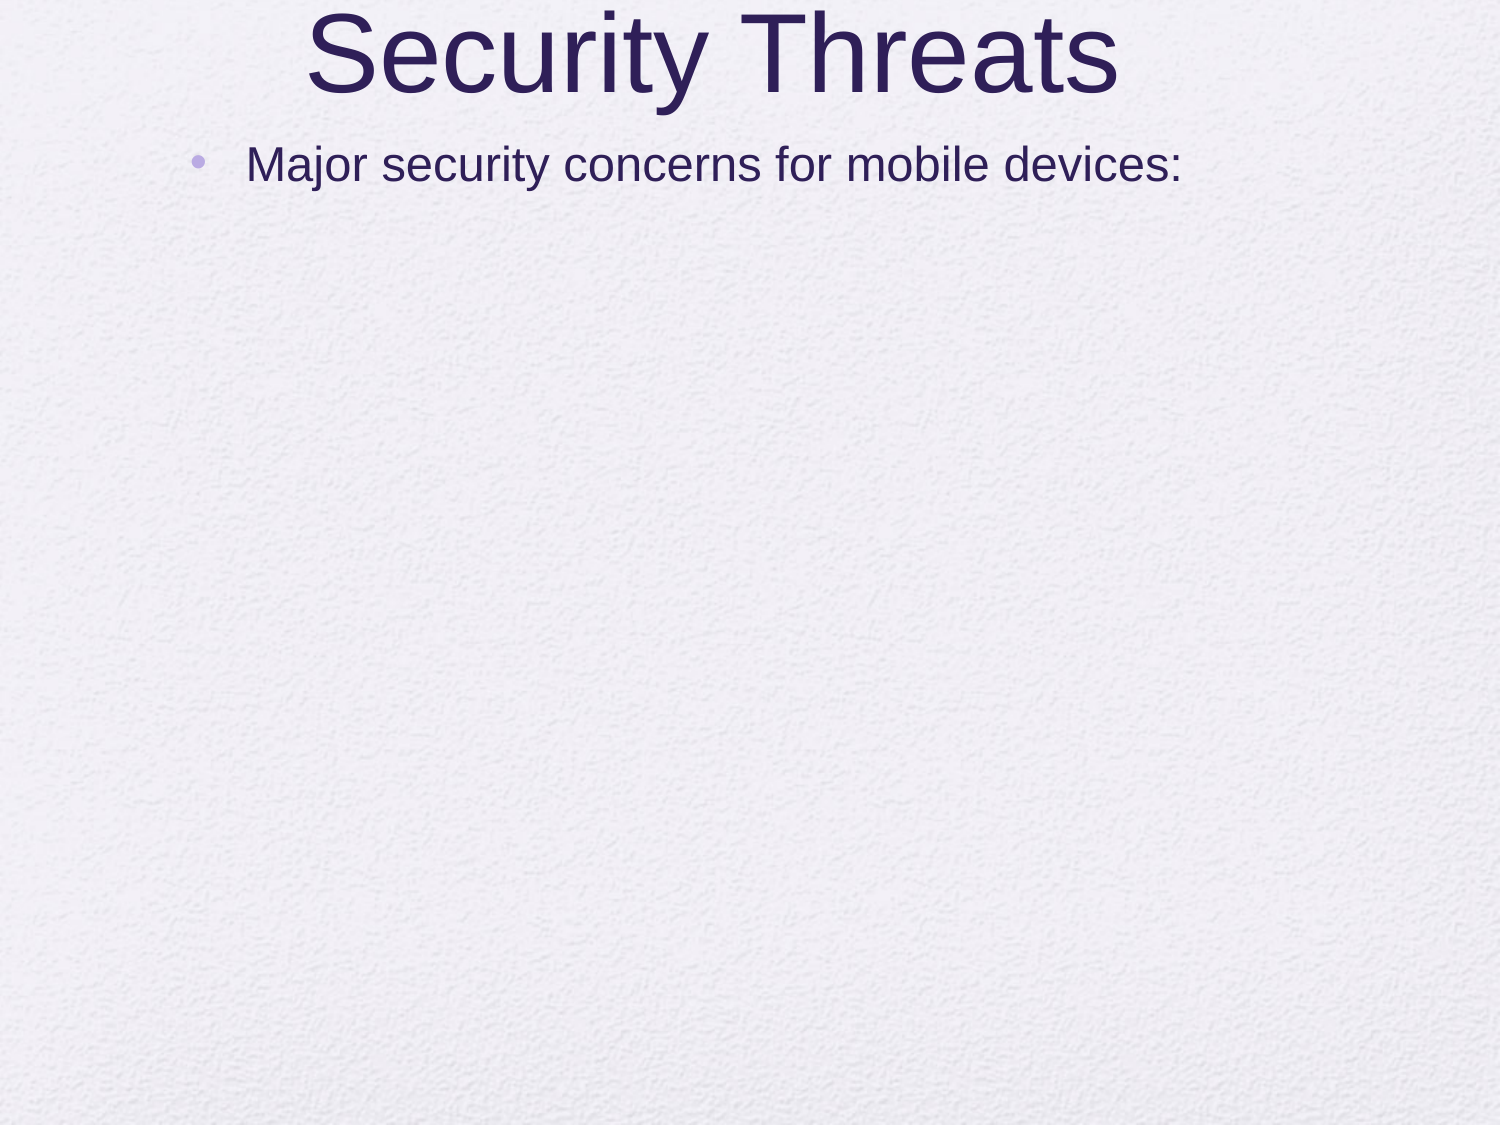

Security Threats
Major security concerns for mobile devices: